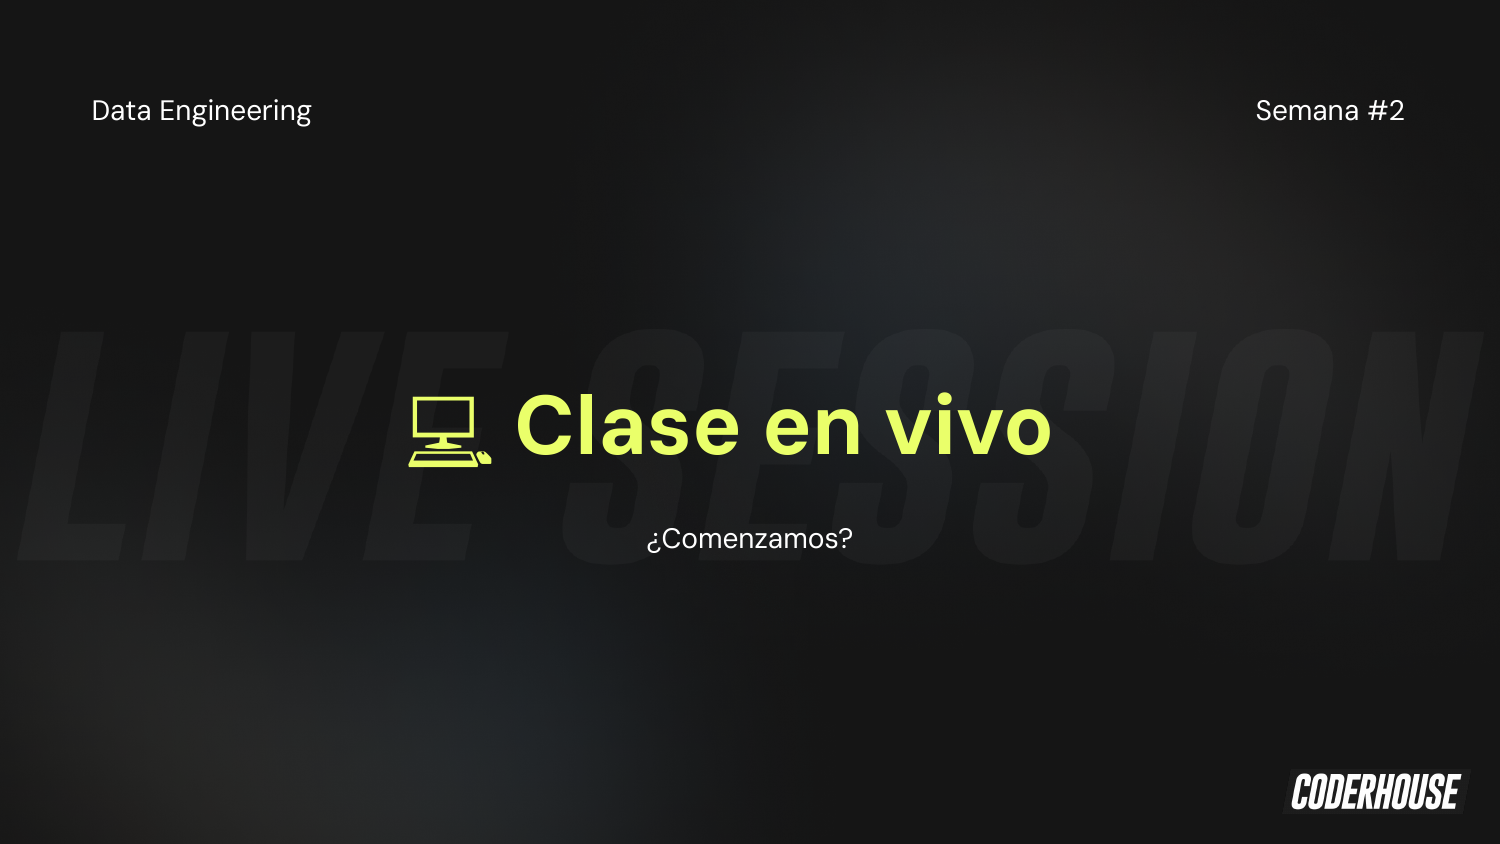

Data Engineering
Semana #2
💻 Clase en vivo
¿Comenzamos?